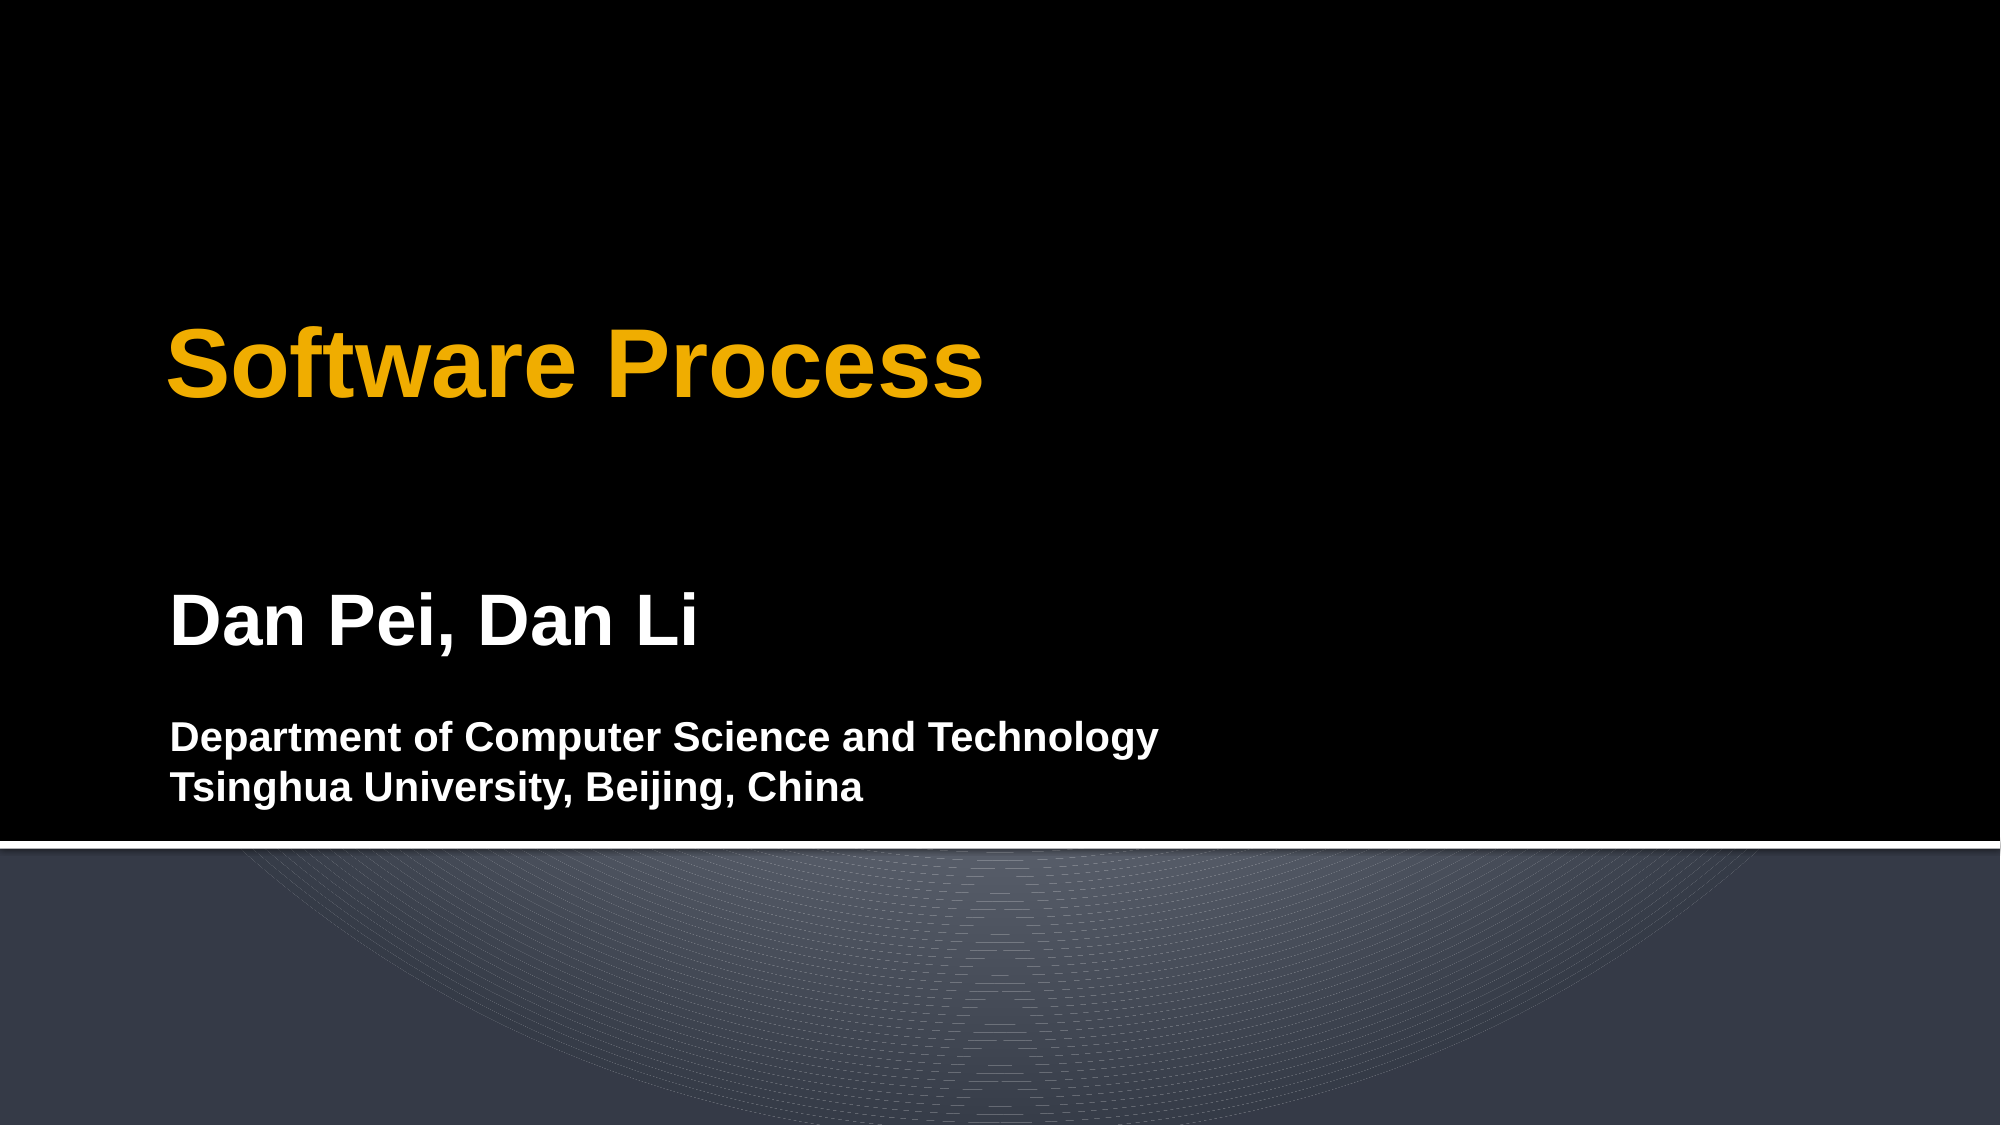

# Software Process
Dan Pei, Dan Li

Department of Computer Science and Technology
Tsinghua University, Beijing, China